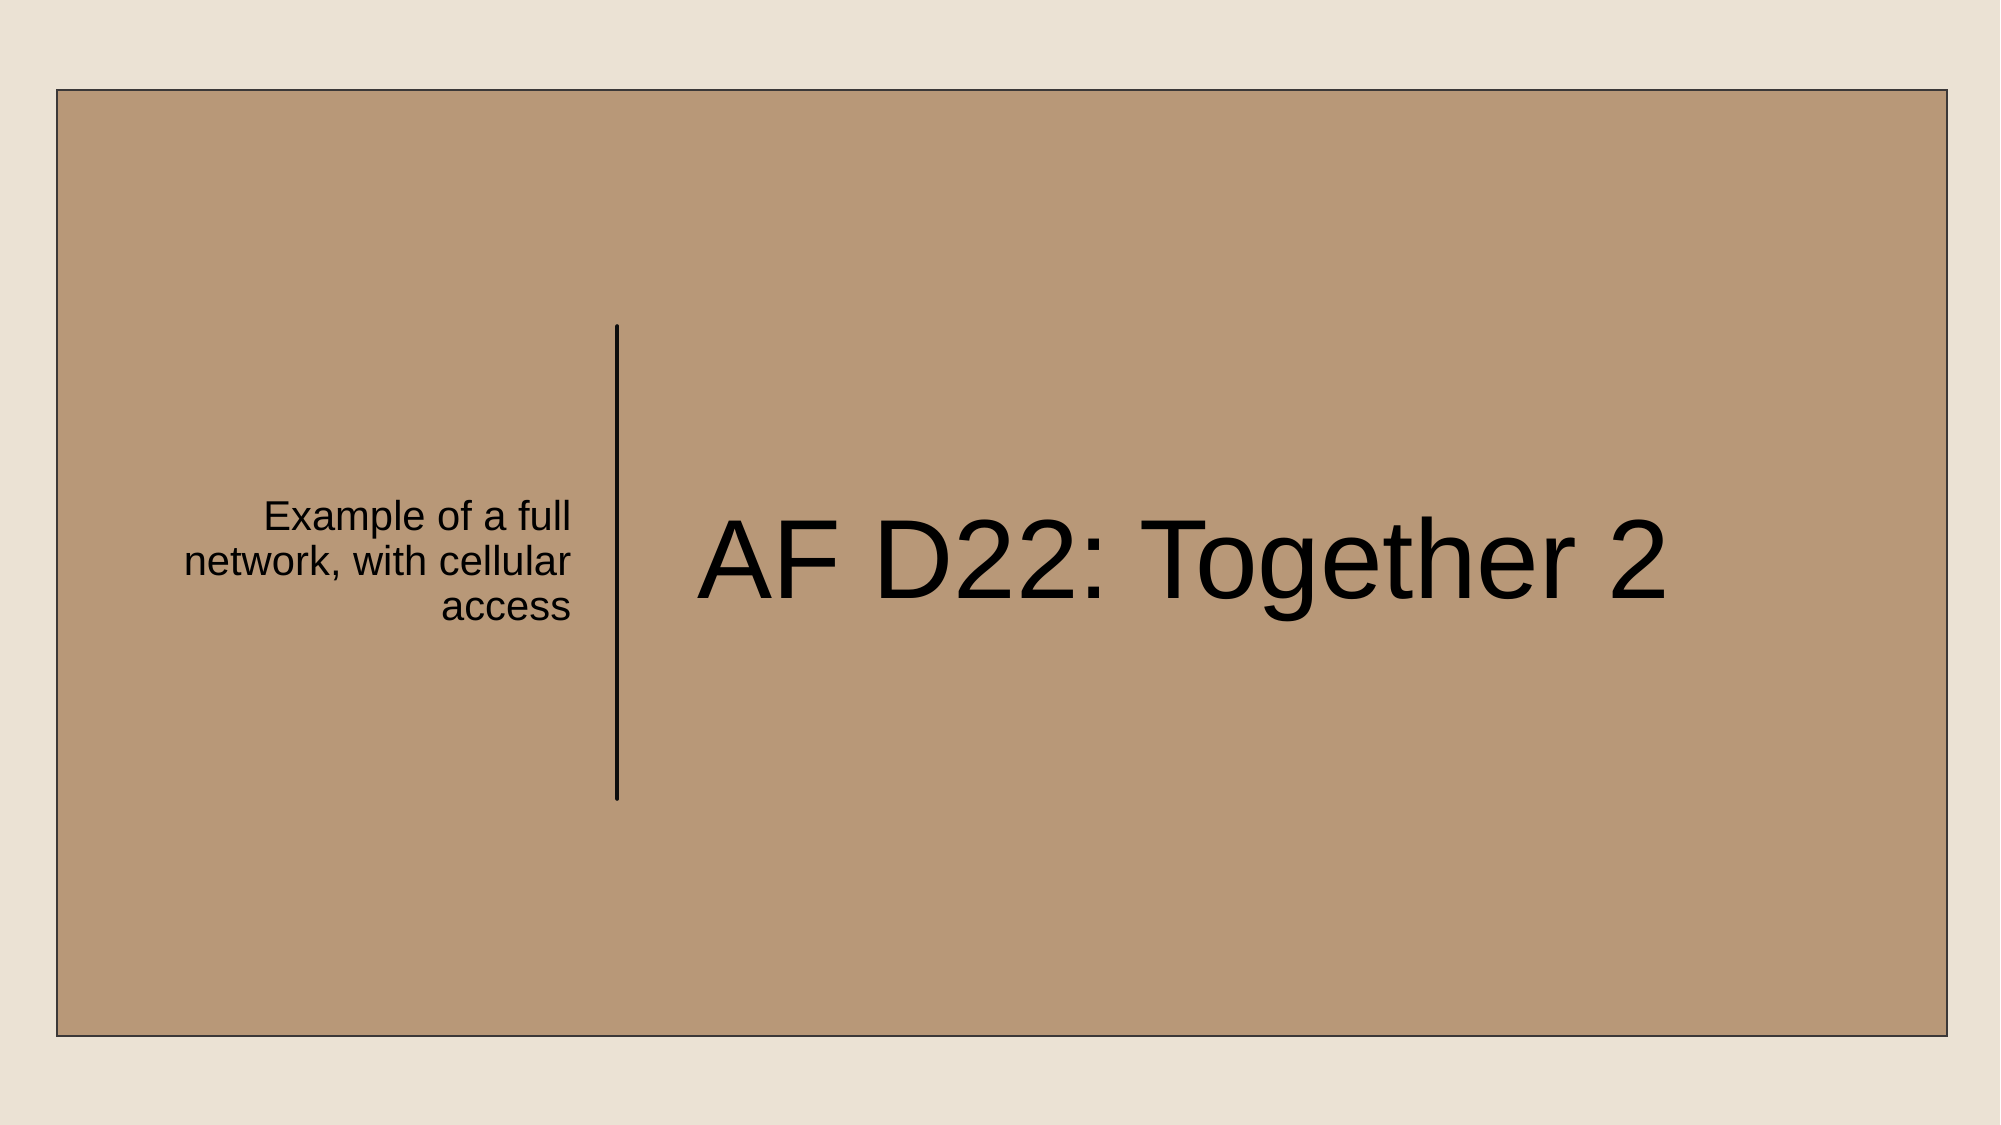

Example of a full network, with cellular access
# AF D22: Together 2